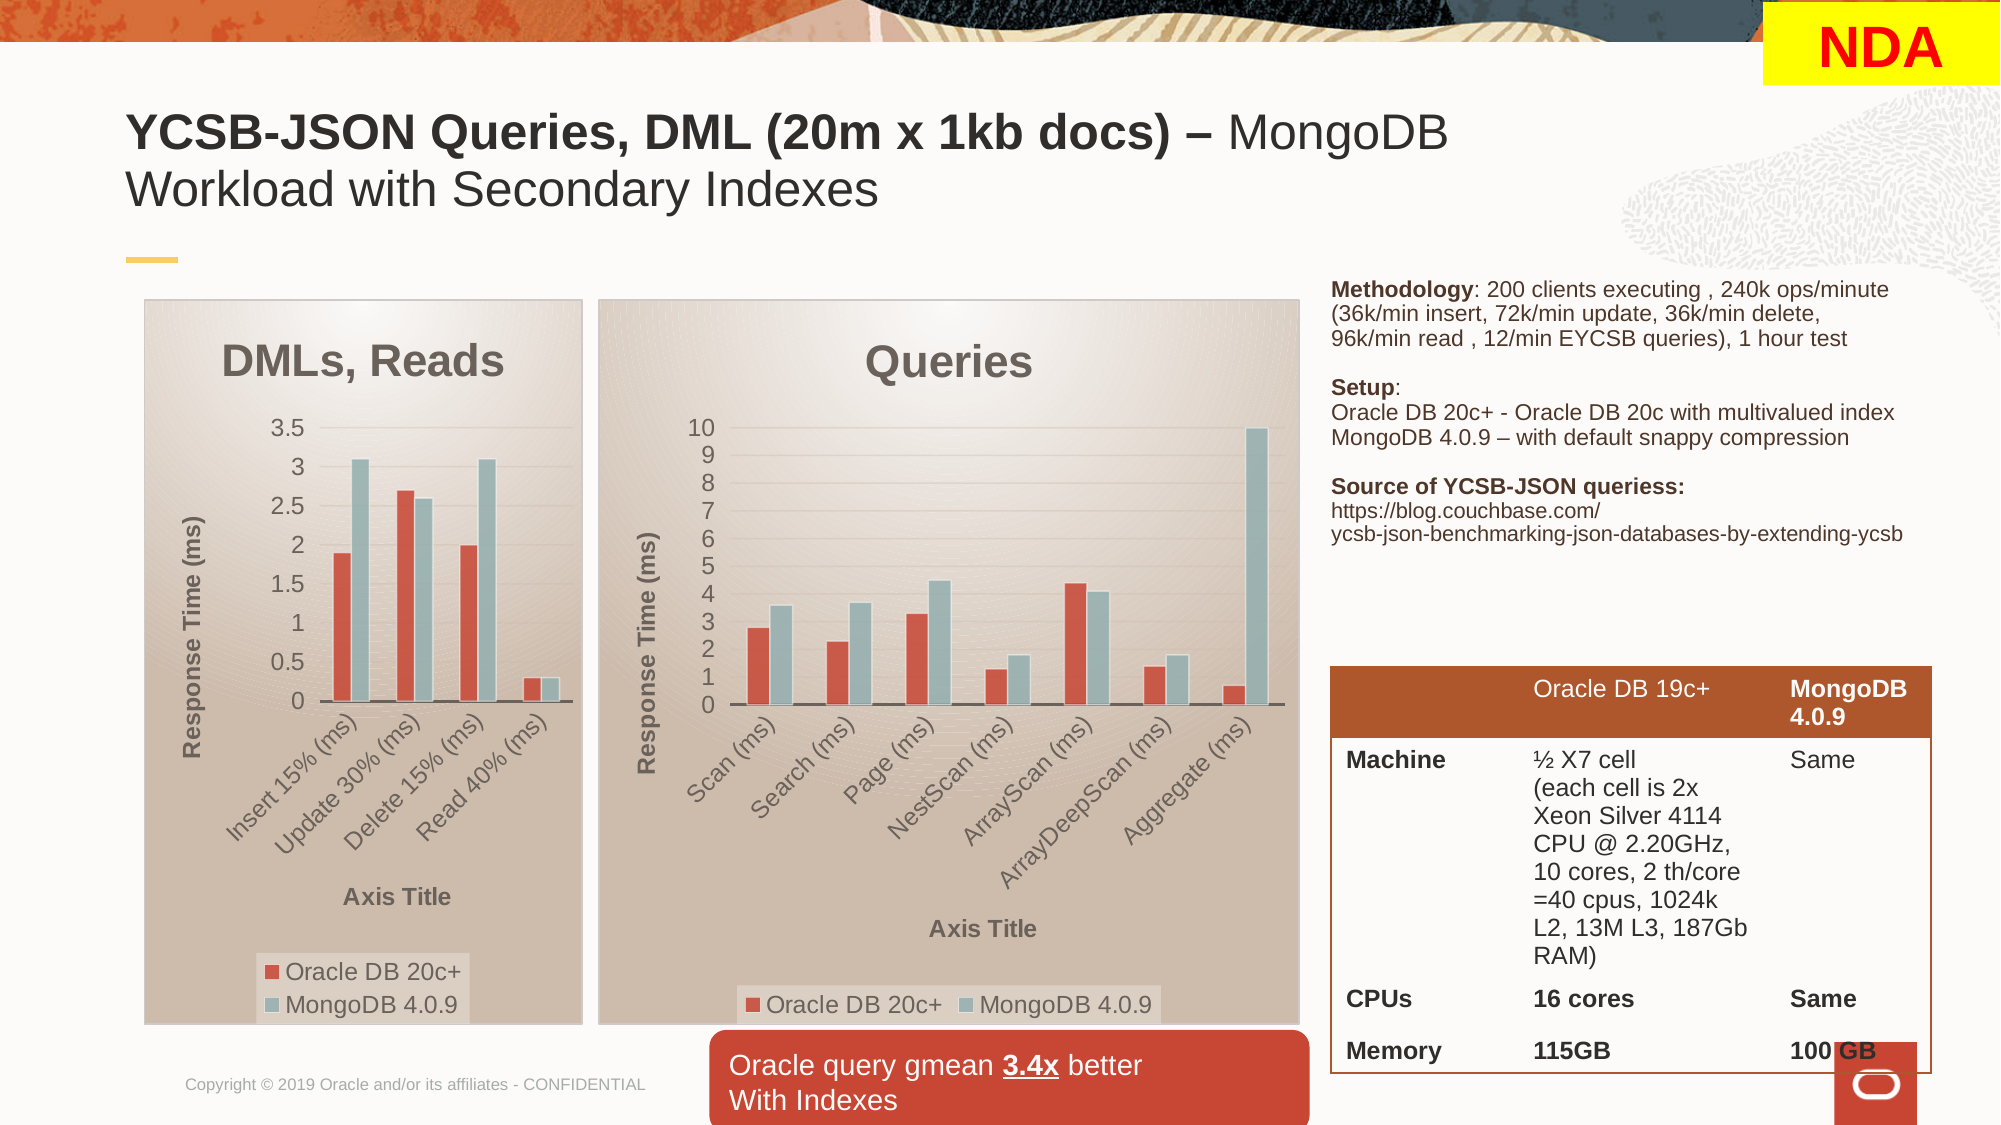

NDA
YCSB-JSON Queries, DML (20m x 1kb docs) – MongoDB
Workload with Secondary Indexes
Methodology: 200 clients executing , 240k ops/minute
(36k/min insert, 72k/min update, 36k/min delete,
96k/min read , 12/min EYCSB queries), 1 hour test

Setup:
Oracle DB 20c+ - Oracle DB 20c with multivalued index
MongoDB 4.0.9 – with default snappy compression

Source of YCSB-JSON queriess:
https://blog.couchbase.com/
ycsb-json-benchmarking-json-databases-by-extending-ycsb

### Chart: DMLs, Reads

| Category | Oracle DB 20c+ | MongoDB 4.0.9 |
|---|---|---|
| Insert 15% (ms) | 1.9 | 3.1 |
| Update 30% (ms) | 2.7 | 2.6 |
| Delete 15% (ms) | 2.0 | 3.1 |
| Read 40% (ms) | 0.3 | 0.3 |

### Chart: Queries

| Category | Oracle DB 20c+ | MongoDB 4.0.9 |
|---|---|---|
| Scan (ms) | 2.8 | 3.6 |
| Search (ms) | 2.3 | 3.7 |
| Page (ms) | 3.3 | 4.5 |
| NestScan (ms) | 1.3 | 1.8 |
| ArrayScan (ms) | 4.4 | 4.1 |
| ArrayDeepScan (ms) | 1.4 | 1.8 |
| Aggregate (ms) | 0.7 | 23.8 |
|  | Oracle DB 19c+ | MongoDB 4.0.9 |
| --- | --- | --- |
| Machine | ½ X7 cell (each cell is 2x Xeon Silver 4114 CPU @ 2.20GHz, 10 cores, 2 th/core =40 cpus, 1024k L2, 13M L3, 187Gb RAM) | Same |
| CPUs | 16 cores | Same |
| Memory | 115GB | 100 GB |
Oracle query gmean 3.4x better
With Indexes
Copyright © 2019 Oracle and/or its affiliates - CONFIDENTIAL